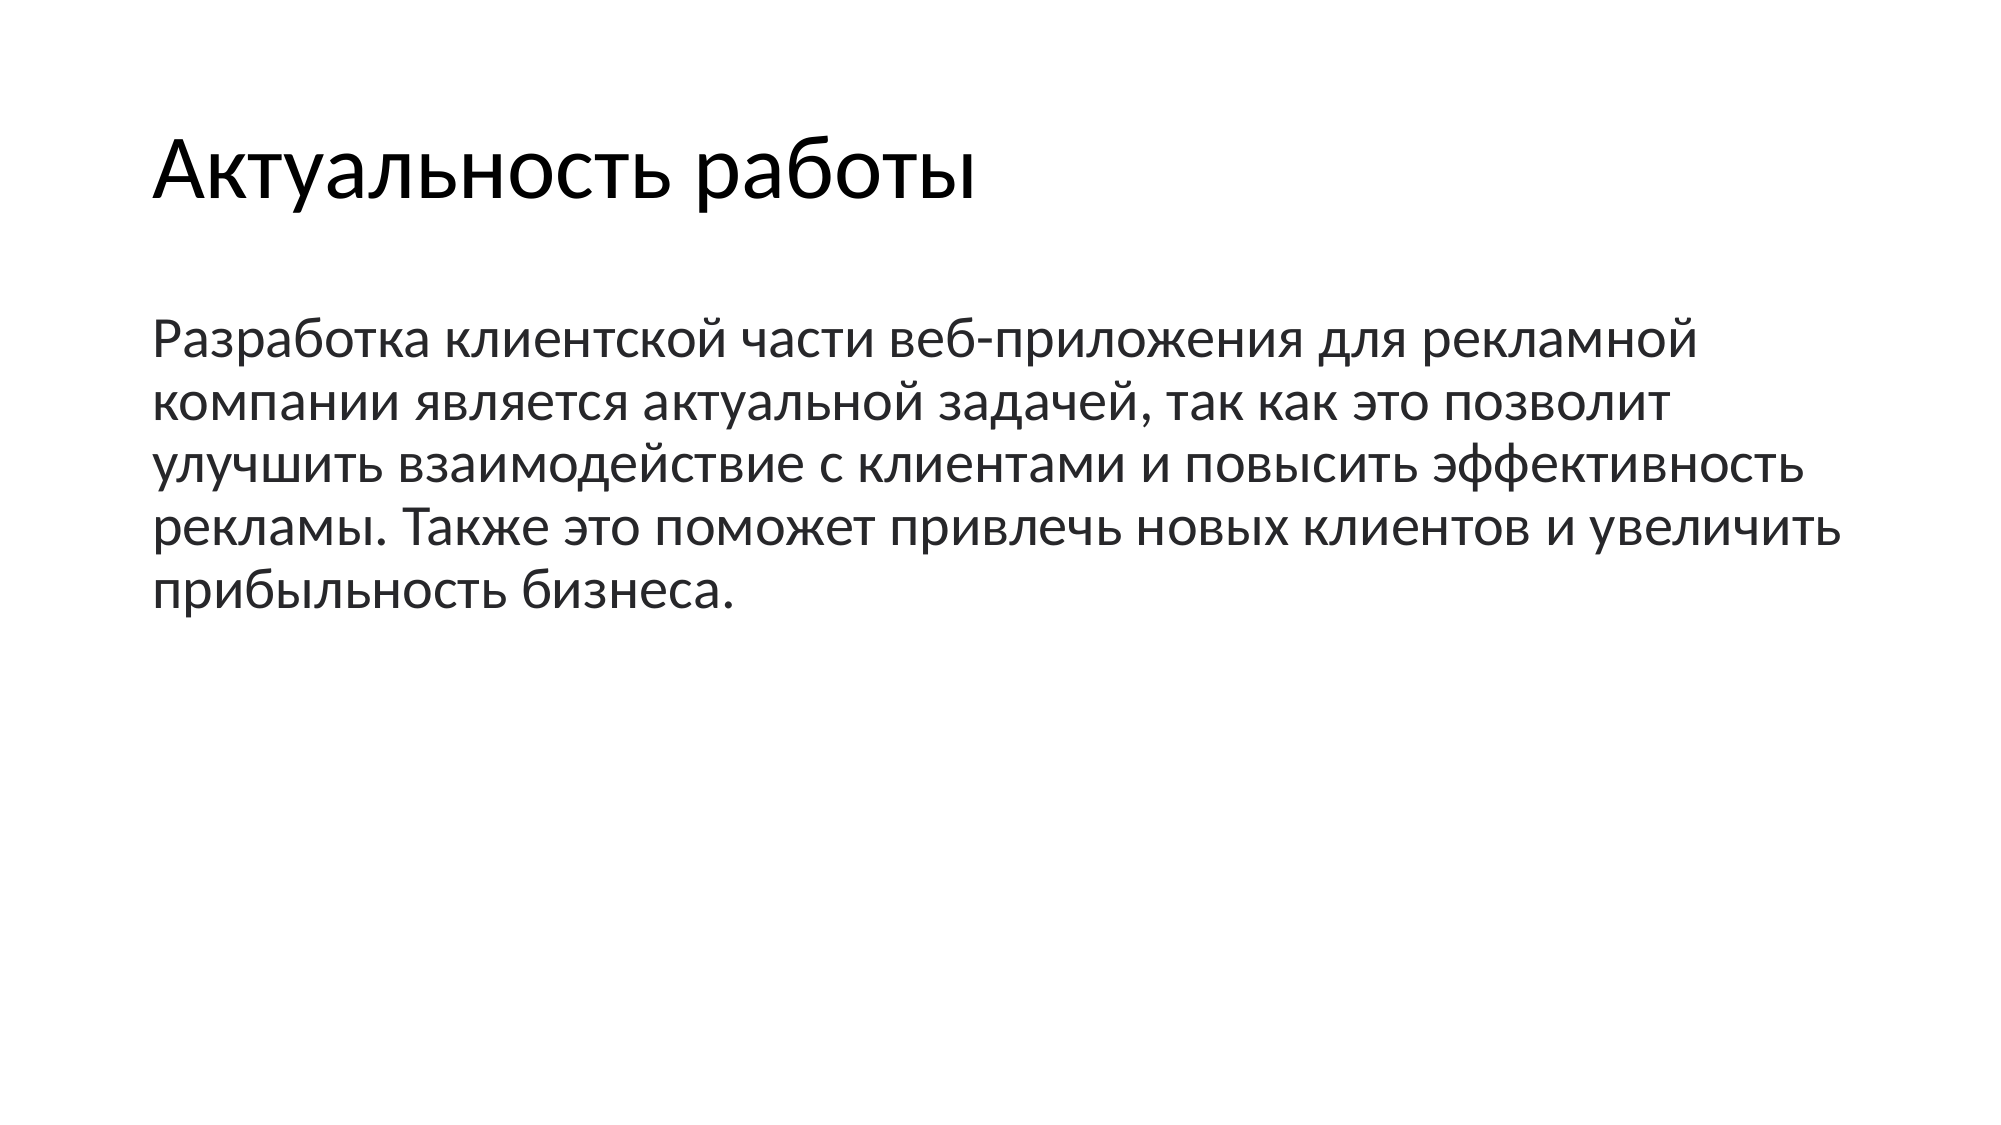

# Актуальность работы
Разработка клиентской части веб-приложения для рекламной компании является актуальной задачей, так как это позволит улучшить взаимодействие с клиентами и повысить эффективность рекламы. Также это поможет привлечь новых клиентов и увеличить прибыльность бизнеса.